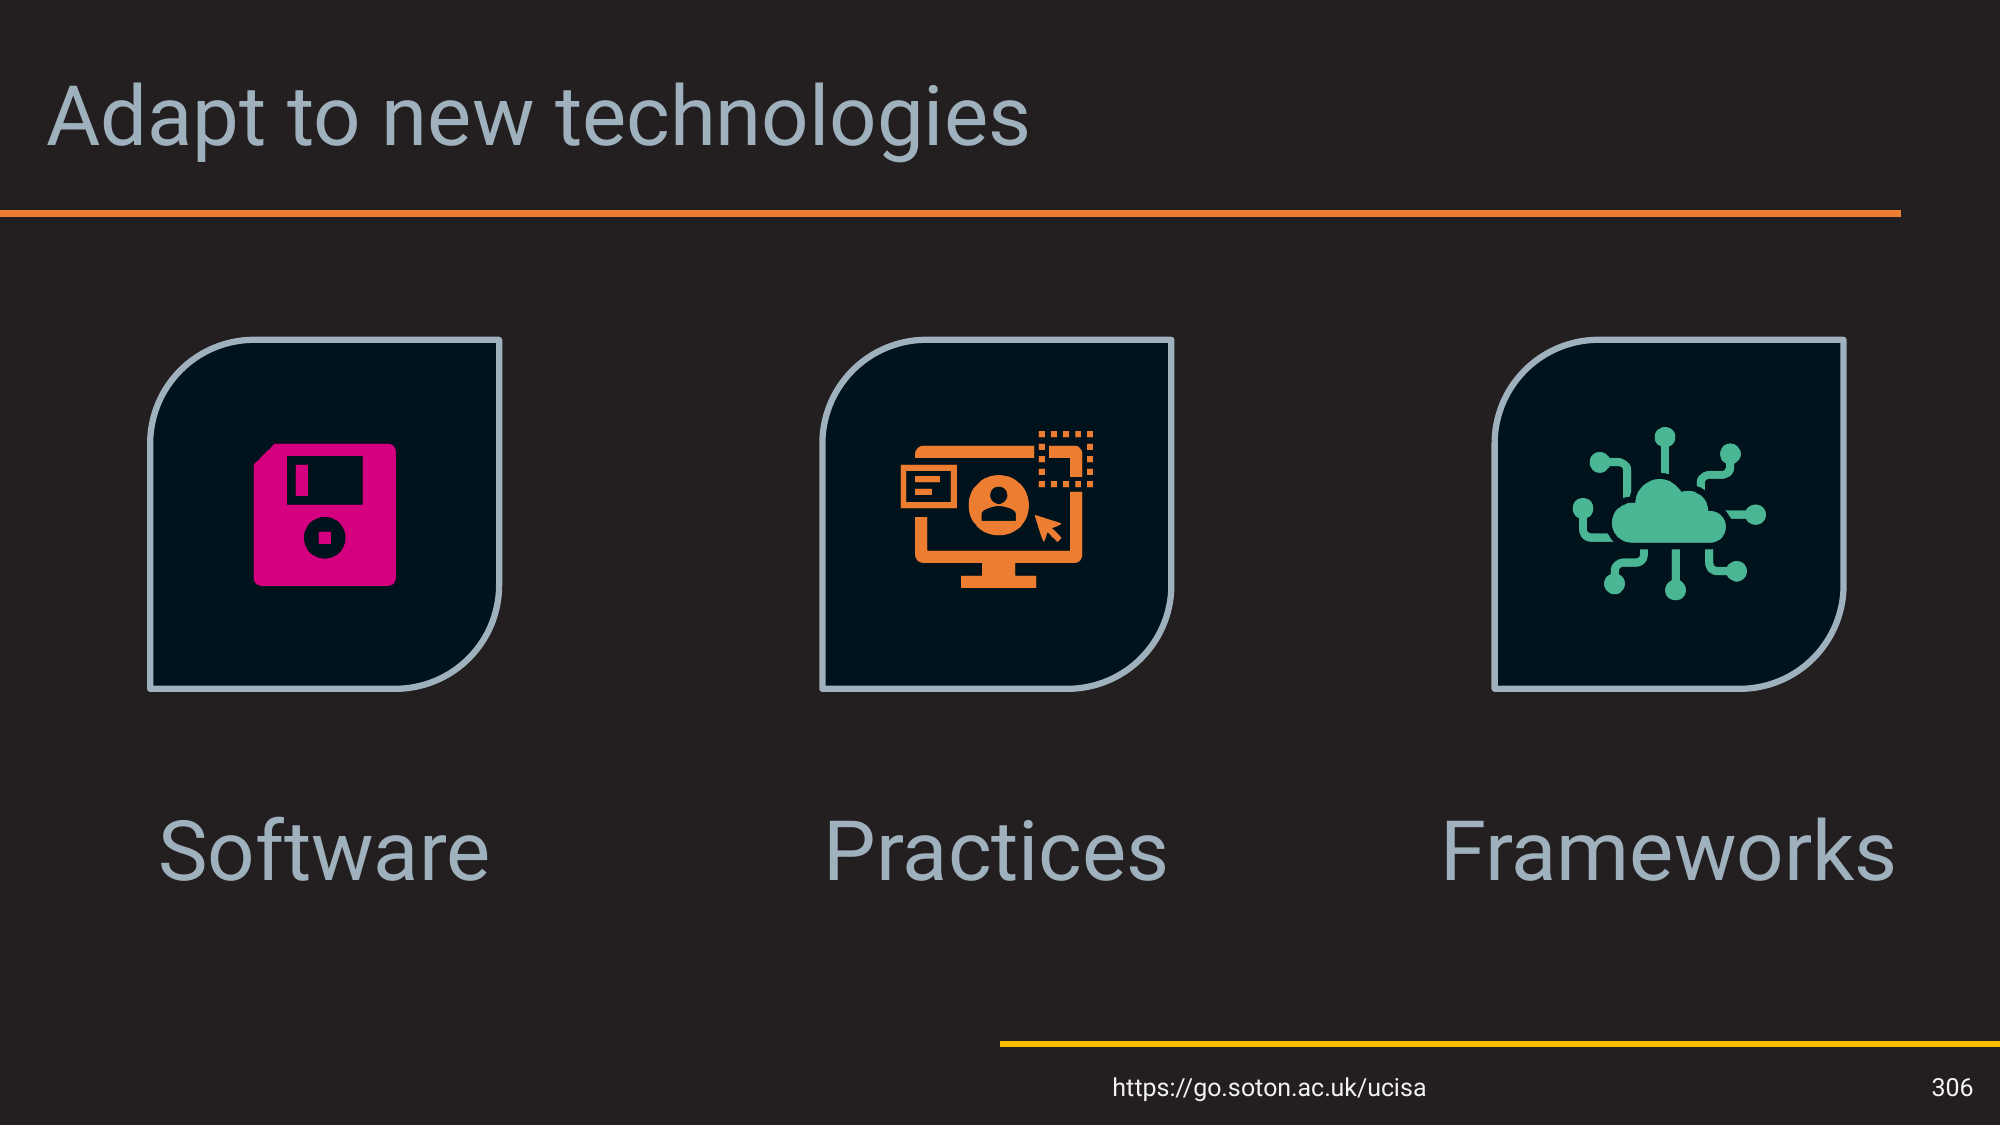

# Adapt to new technologies
Software
Practices
Frameworks
306
https://go.soton.ac.uk/ucisa